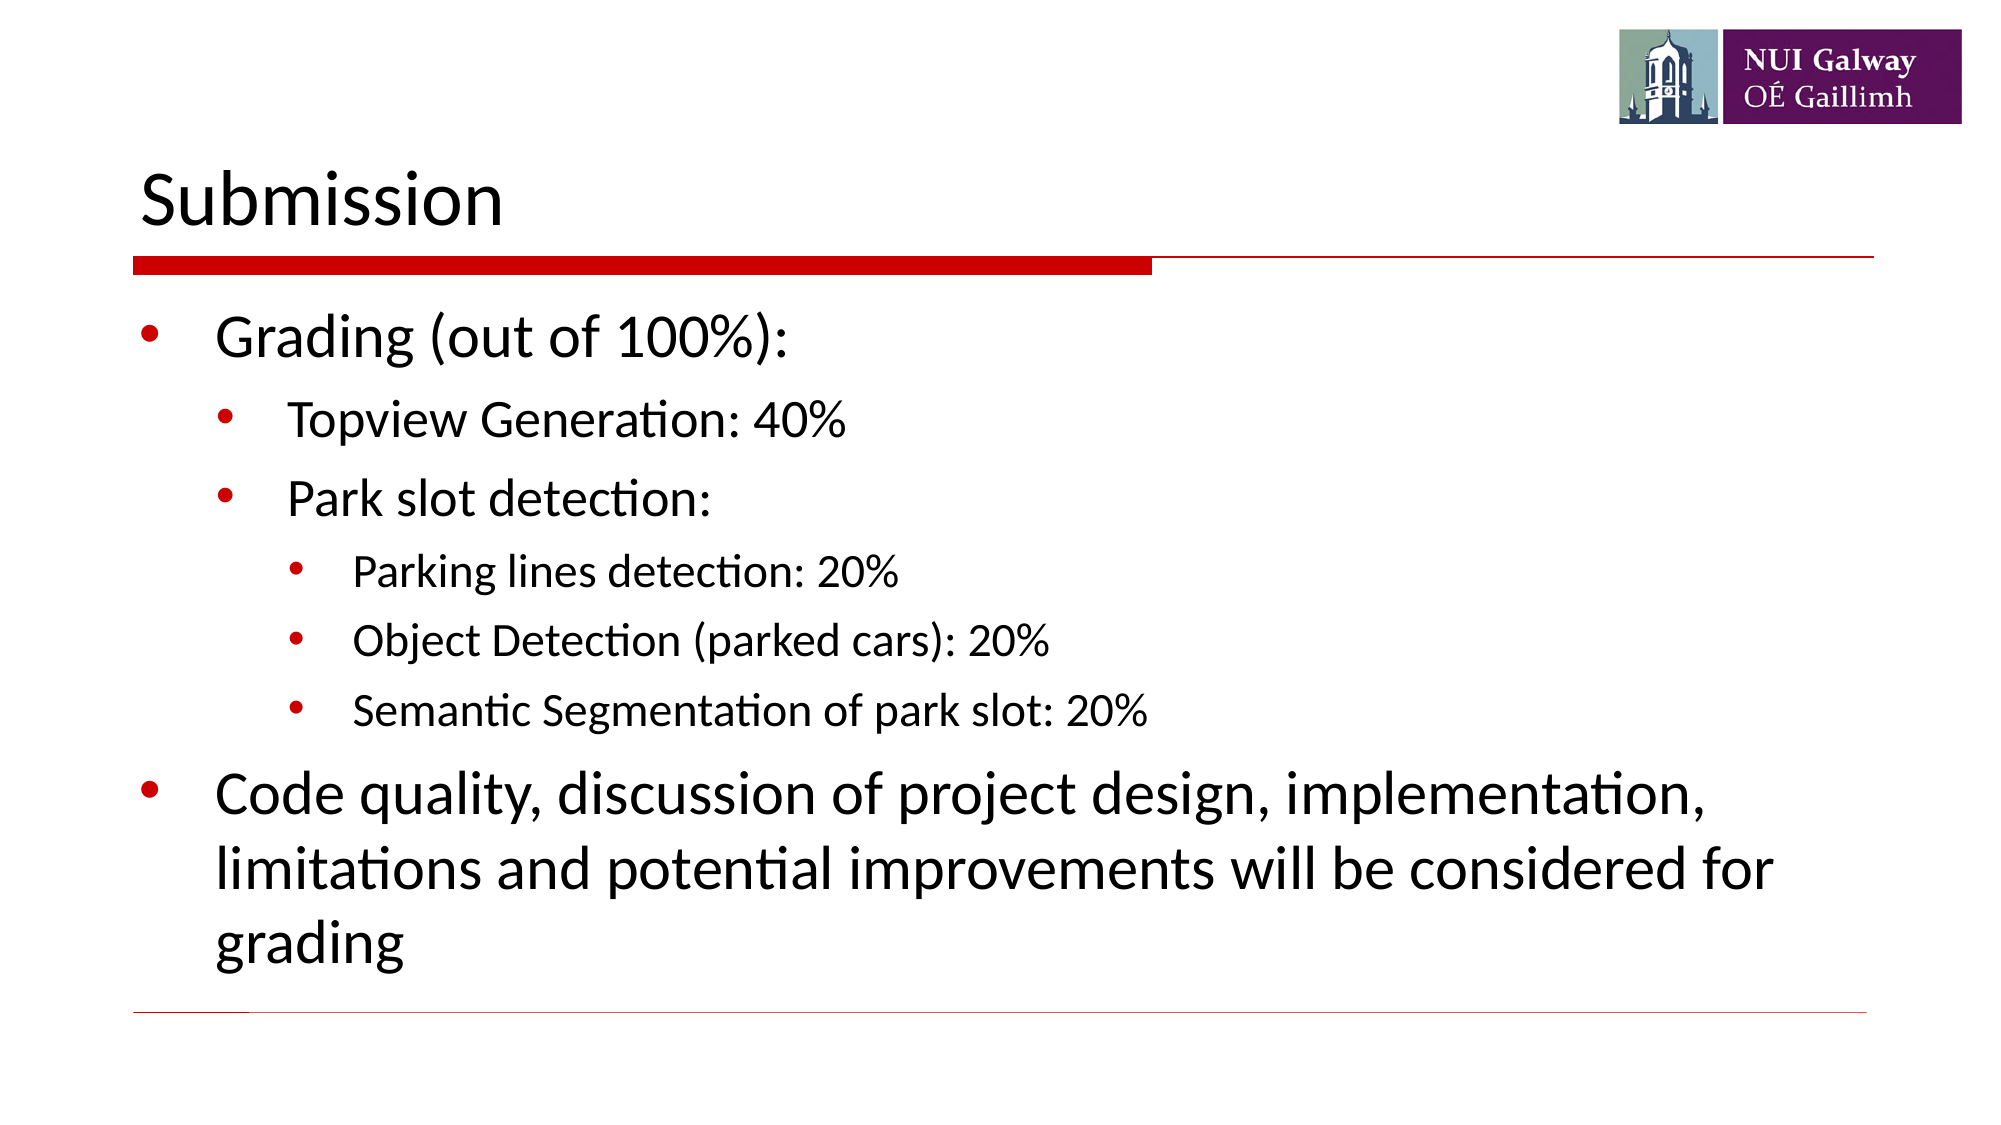

# Submission
Grading (out of 100%):
Topview Generation: 40%
Park slot detection:
Parking lines detection: 20%
Object Detection (parked cars): 20%
Semantic Segmentation of park slot: 20%
Code quality, discussion of project design, implementation, limitations and potential improvements will be considered for grading